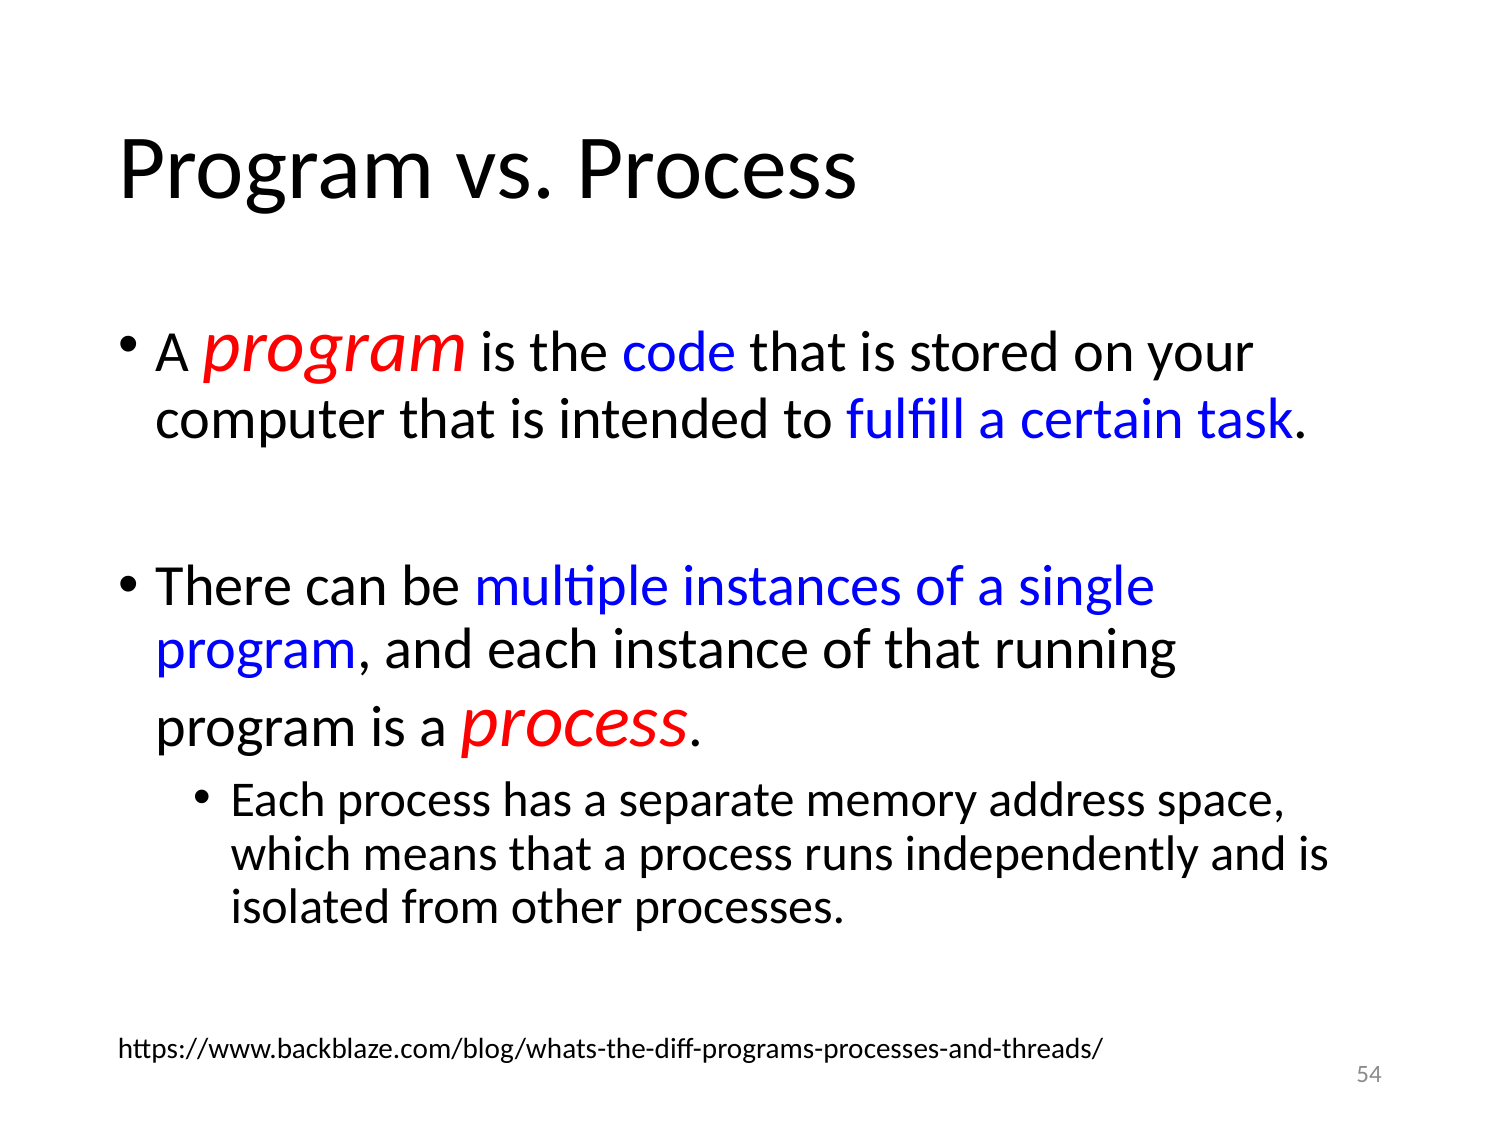

# Program vs. Process
A program is the code that is stored on your computer that is intended to fulfill a certain task.

There can be multiple instances of a single program, and each instance of that running program is a process.
Each process has a separate memory address space, which means that a process runs independently and is isolated from other processes.
https://www.backblaze.com/blog/whats-the-diff-programs-processes-and-threads/
54